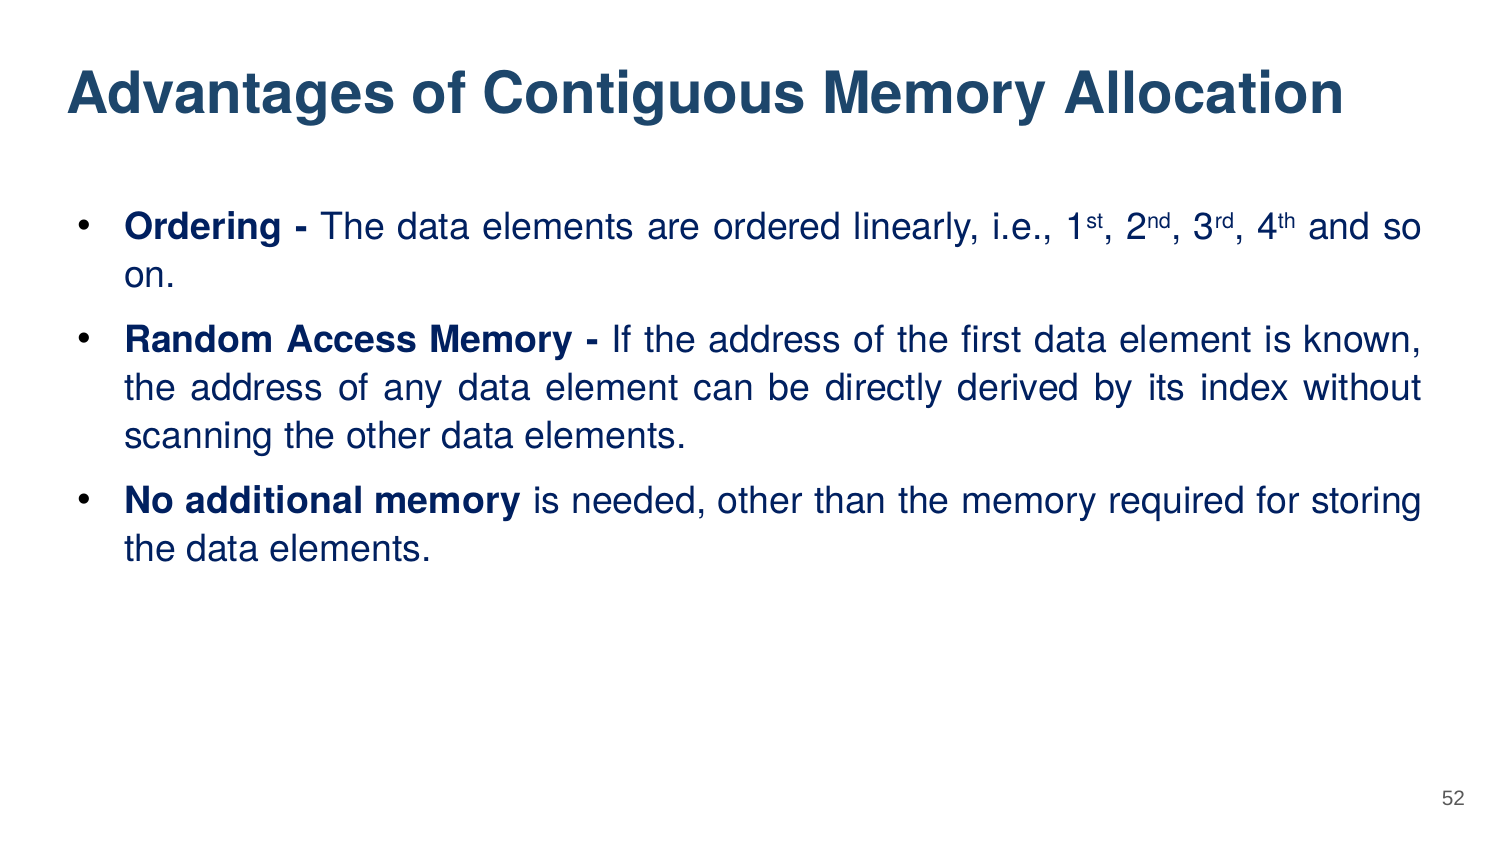

# Advantages of Contiguous Memory Allocation
Ordering - The data elements are ordered linearly, i.e., 1st, 2nd, 3rd, 4th and so on.
Random Access Memory - If the address of the first data element is known, the address of any data element can be directly derived by its index without scanning the other data elements.
No additional memory is needed, other than the memory required for storing the data elements.

52